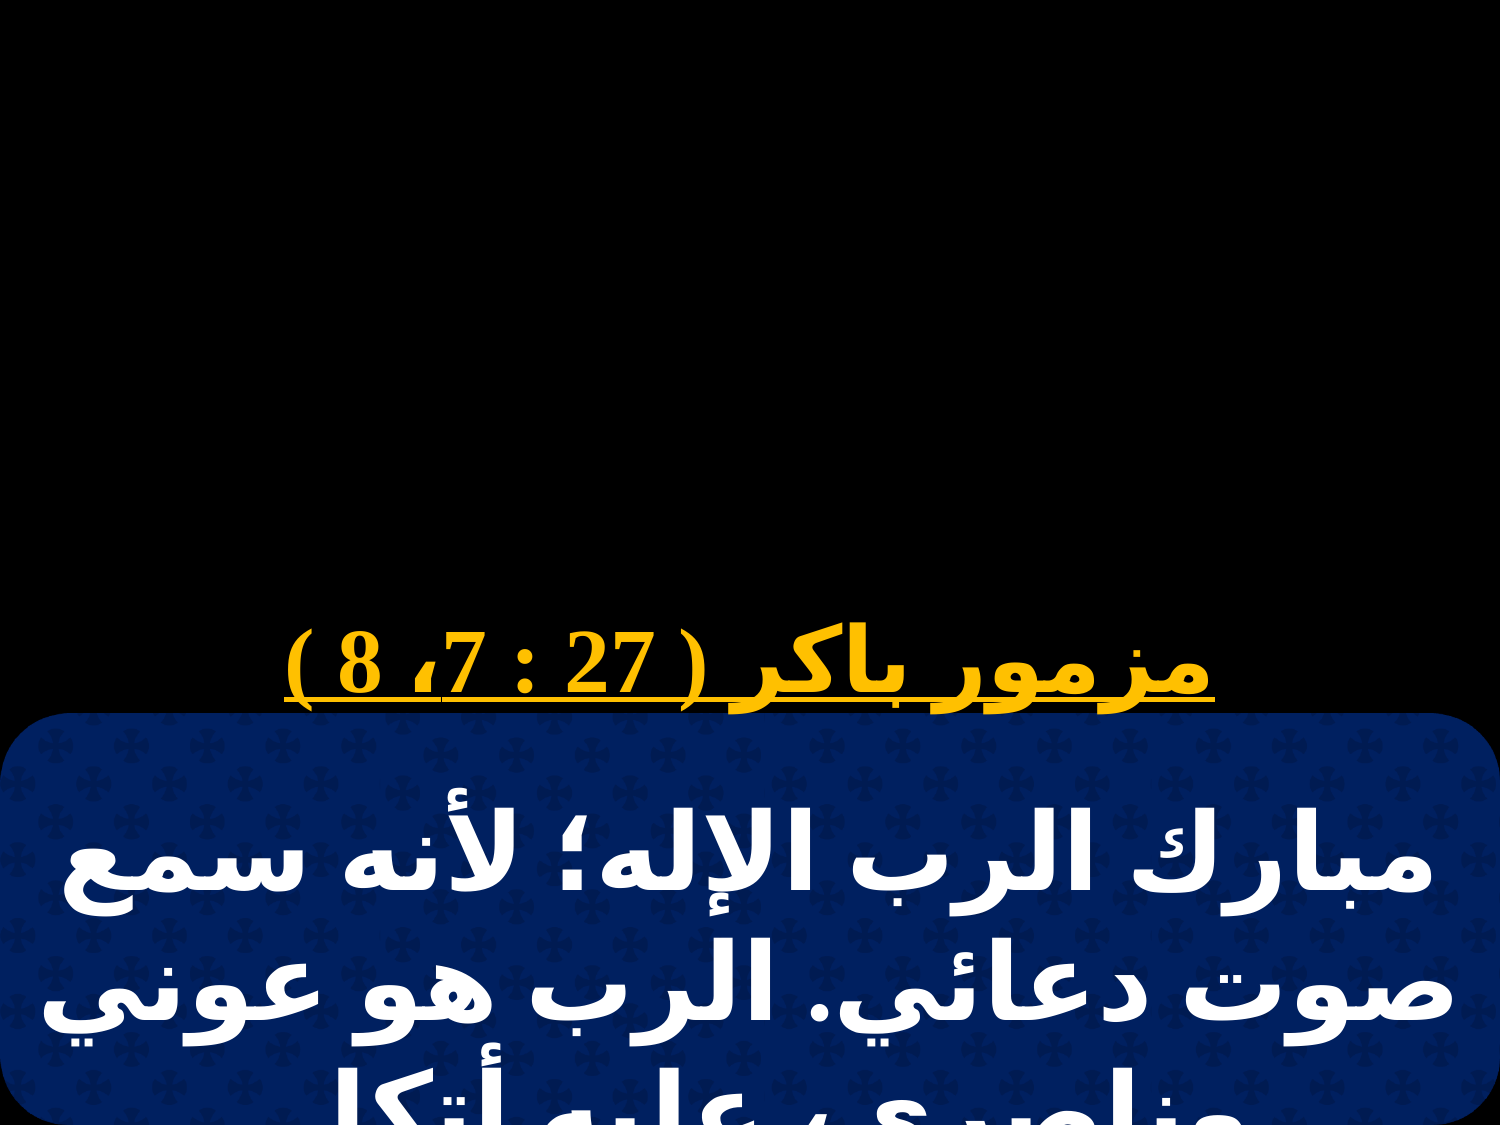

مزمور باكر ( 27 : 7، 8 )
مبارك الرب الإله؛ لأنه سمع صوت دعائي. الرب هو عوني وناصري، عليه أتكل.